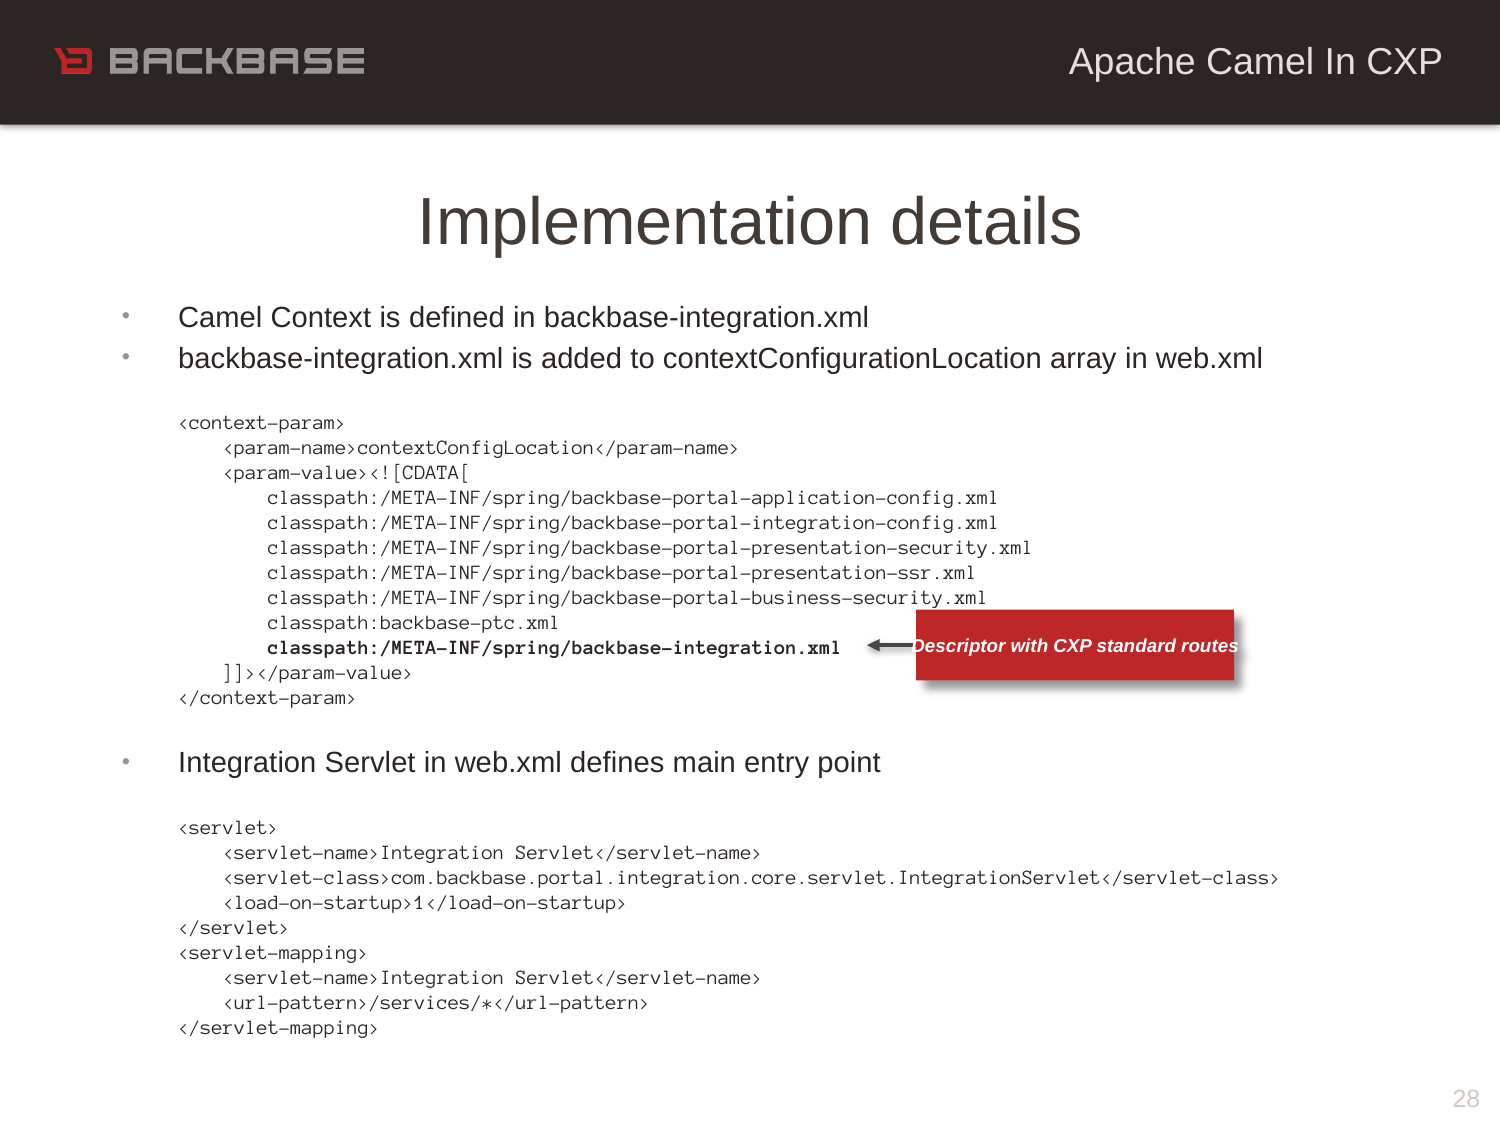

Apache Camel In CXP

Implementation details
Camel Context is defined in backbase-integration.xml
backbase-integration.xml is added to contextConfigurationLocation array in web.xml
<context-param>
    <param-name>contextConfigLocation</param-name>
    <param-value><![CDATA[
        classpath:/META-INF/spring/backbase-portal-application-config.xml
        classpath:/META-INF/spring/backbase-portal-integration-config.xml
        classpath:/META-INF/spring/backbase-portal-presentation-security.xml
        classpath:/META-INF/spring/backbase-portal-presentation-ssr.xml
        classpath:/META-INF/spring/backbase-portal-business-security.xml
        classpath:backbase-ptc.xml
        classpath:/META-INF/spring/backbase-integration.xml
    ]]></param-value>
</context-param>

Integration Servlet in web.xml defines main entry point
<servlet>
    <servlet-name>Integration Servlet</servlet-name>
    <servlet-class>com.backbase.portal.integration.core.servlet.IntegrationServlet</servlet-class>
    <load-on-startup>1</load-on-startup>
</servlet>
<servlet-mapping>
    <servlet-name>Integration Servlet</servlet-name>
    <url-pattern>/services/*</url-pattern>
</servlet-mapping>
Descriptor with CXP standard routes
28